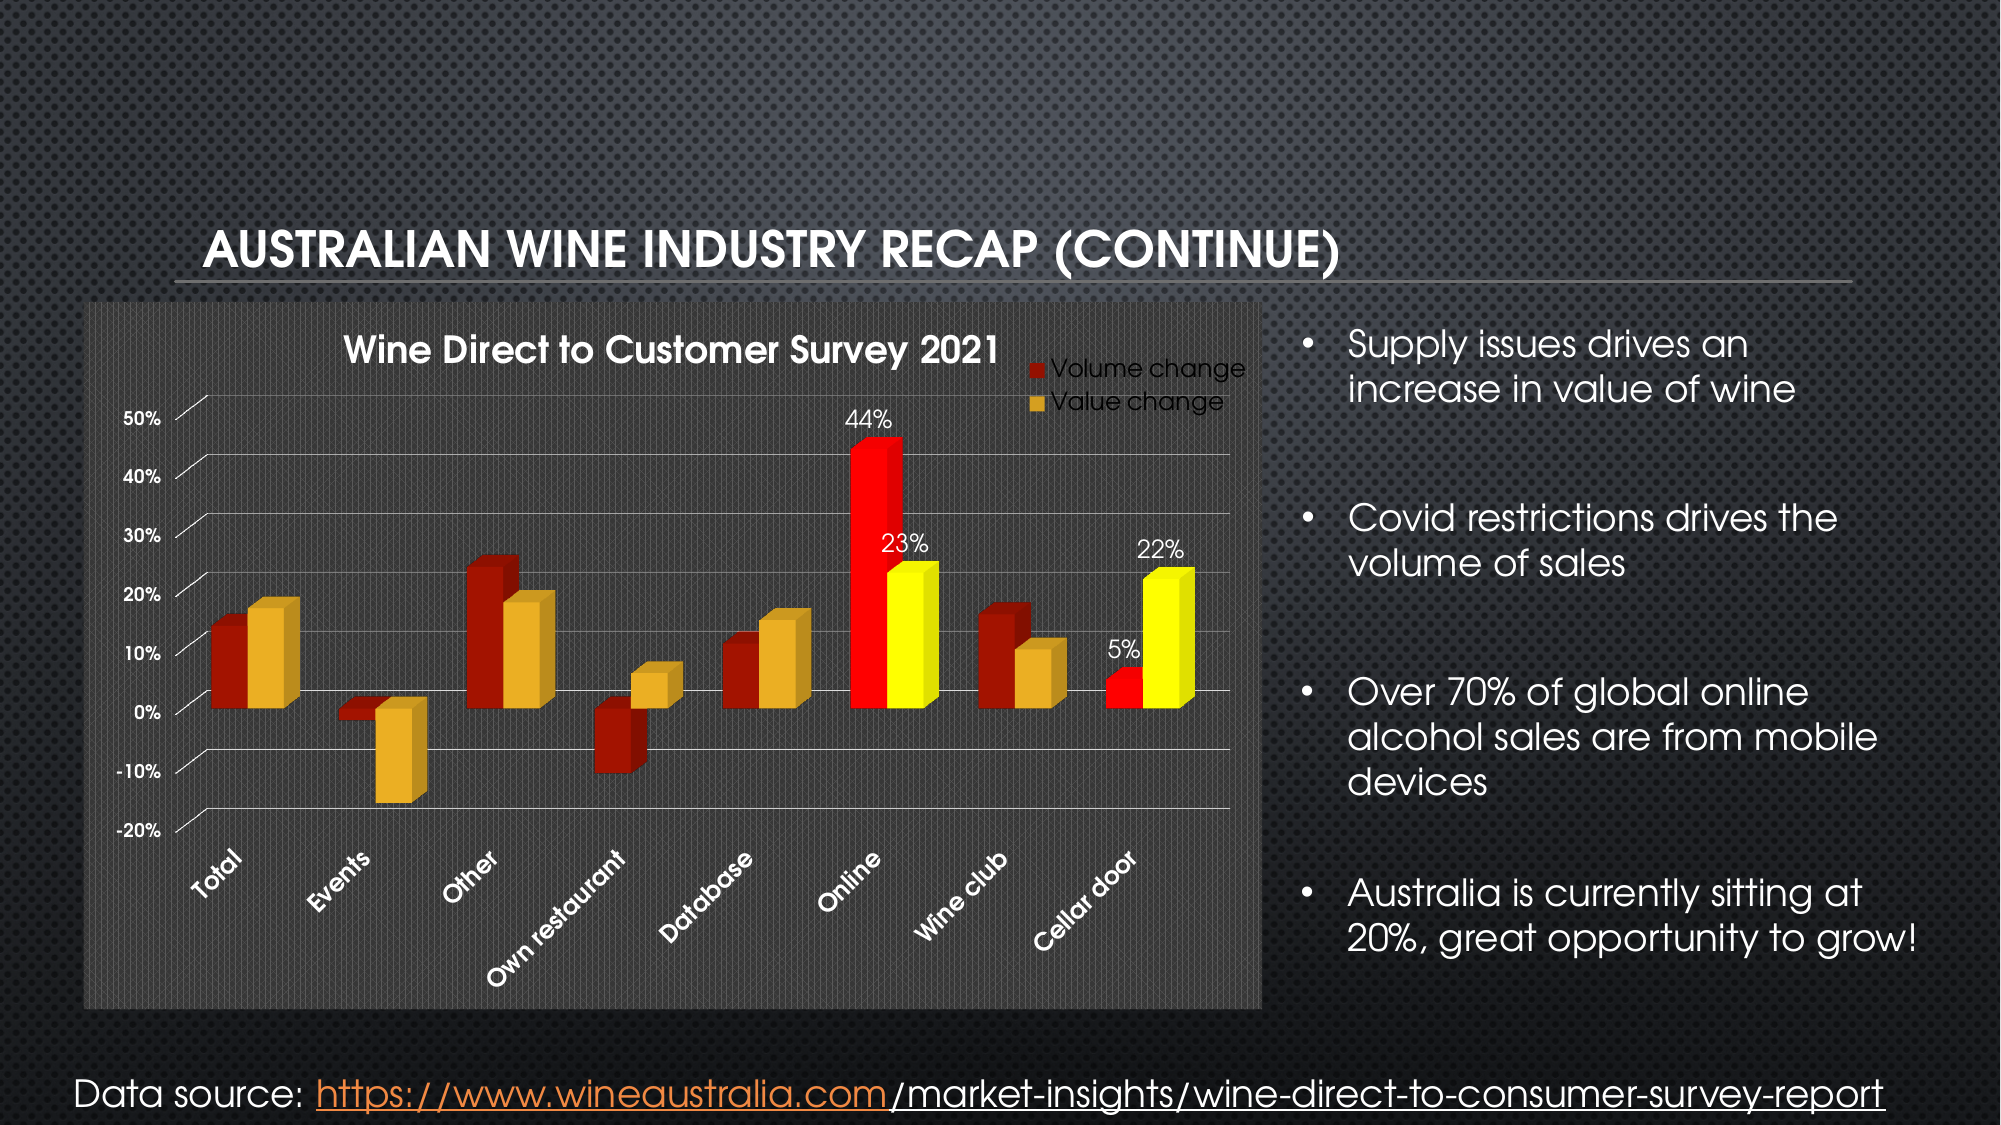

# Australian wine industry recap (continue)

[unsupported chart]

Supply issues drives an increase in value of wine
Covid restrictions drives the volume of sales
Over 70% of global online alcohol sales are from mobile devices
Australia is currently sitting at 20%, great opportunity to grow!
Data source: https://www.wineaustralia.com/market-insights/wine-direct-to-consumer-survey-report